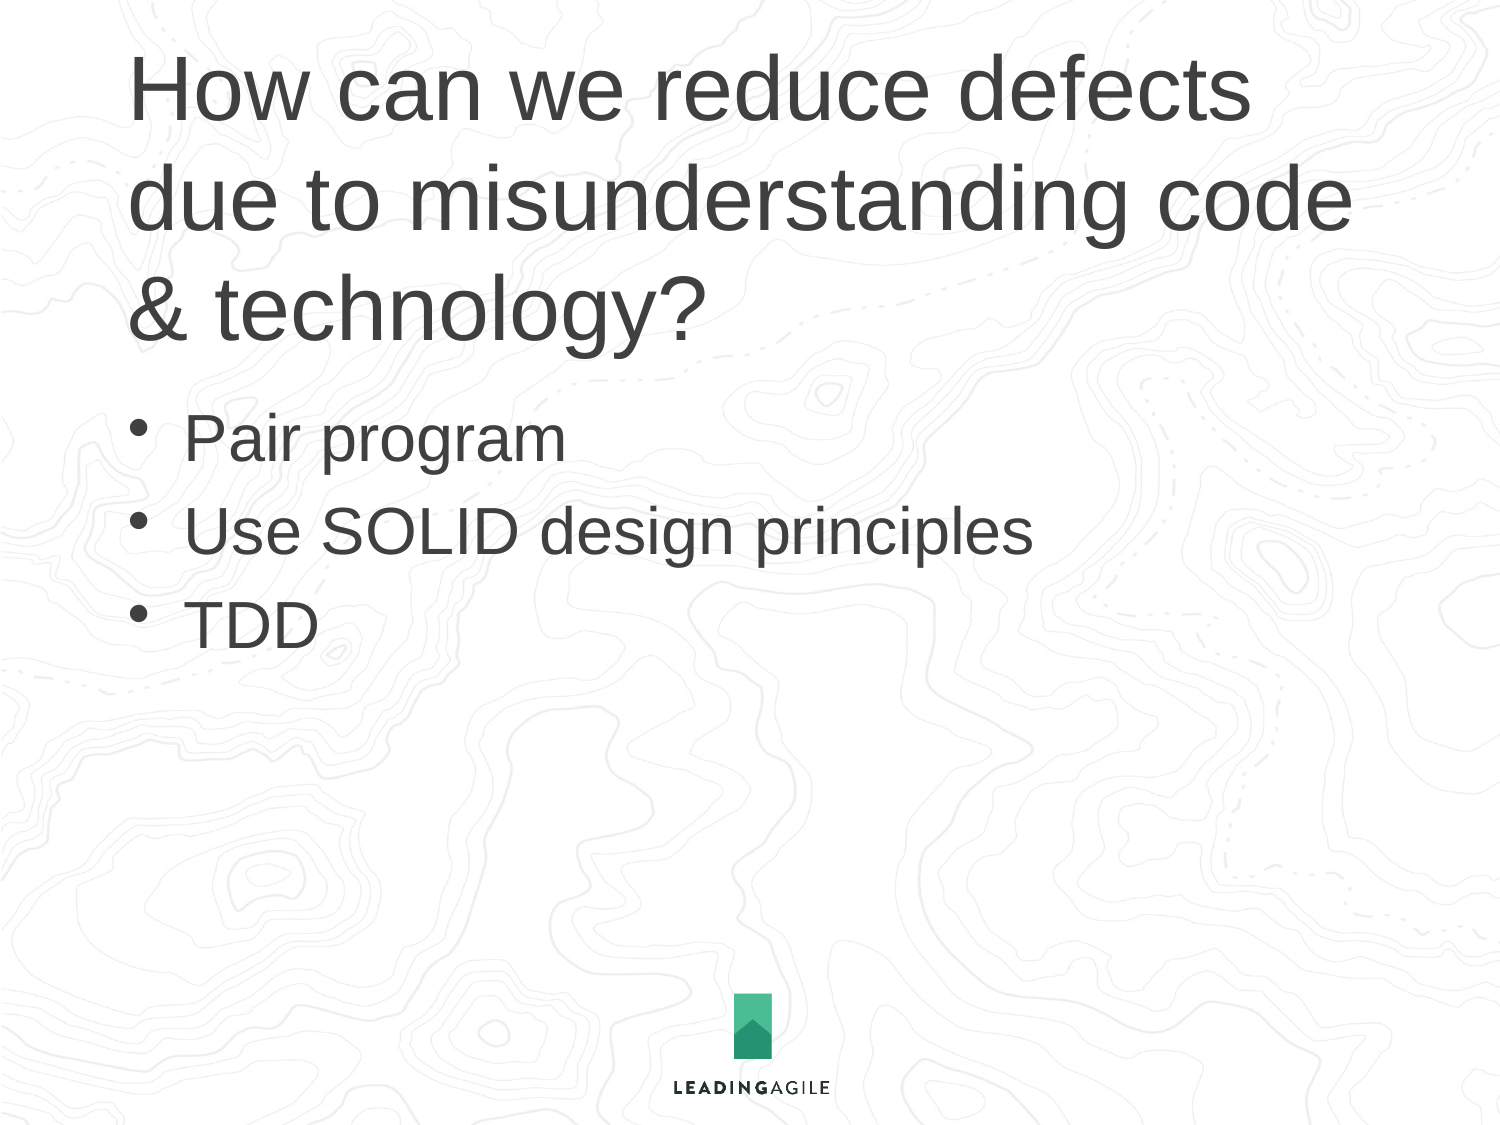

# How can we reduce defects due to misunderstanding code & technology?
Pair program
Use SOLID design principles
TDD